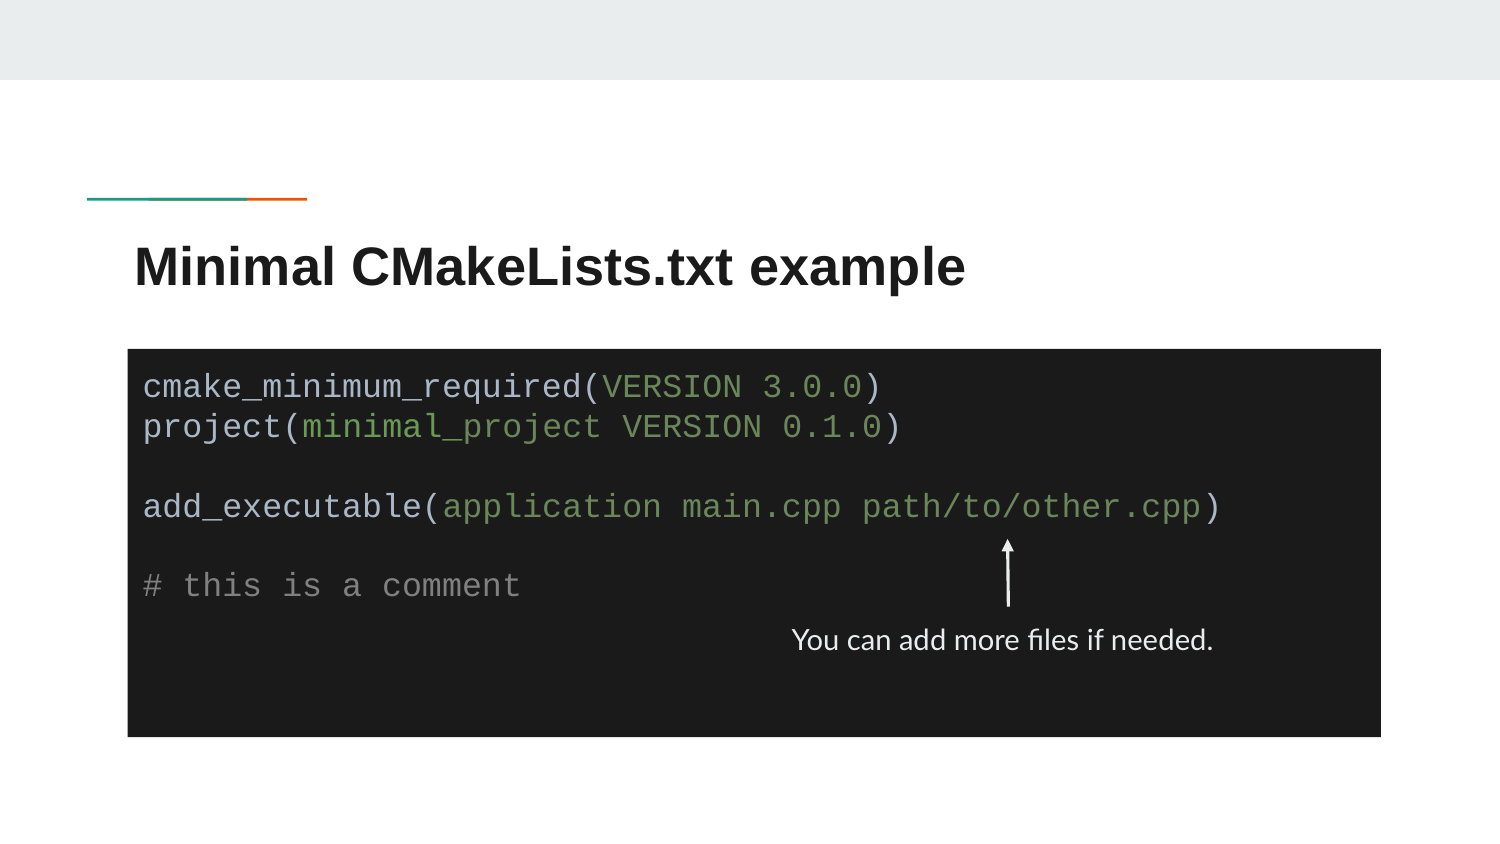

# Minimal CMakeLists.txt example
cmake_minimum_required(VERSION 3.0.0)
project(minimal_project VERSION 0.1.0)

add_executable(application main.cpp path/to/other.cpp)

# this is a comment
You can add more files if needed.